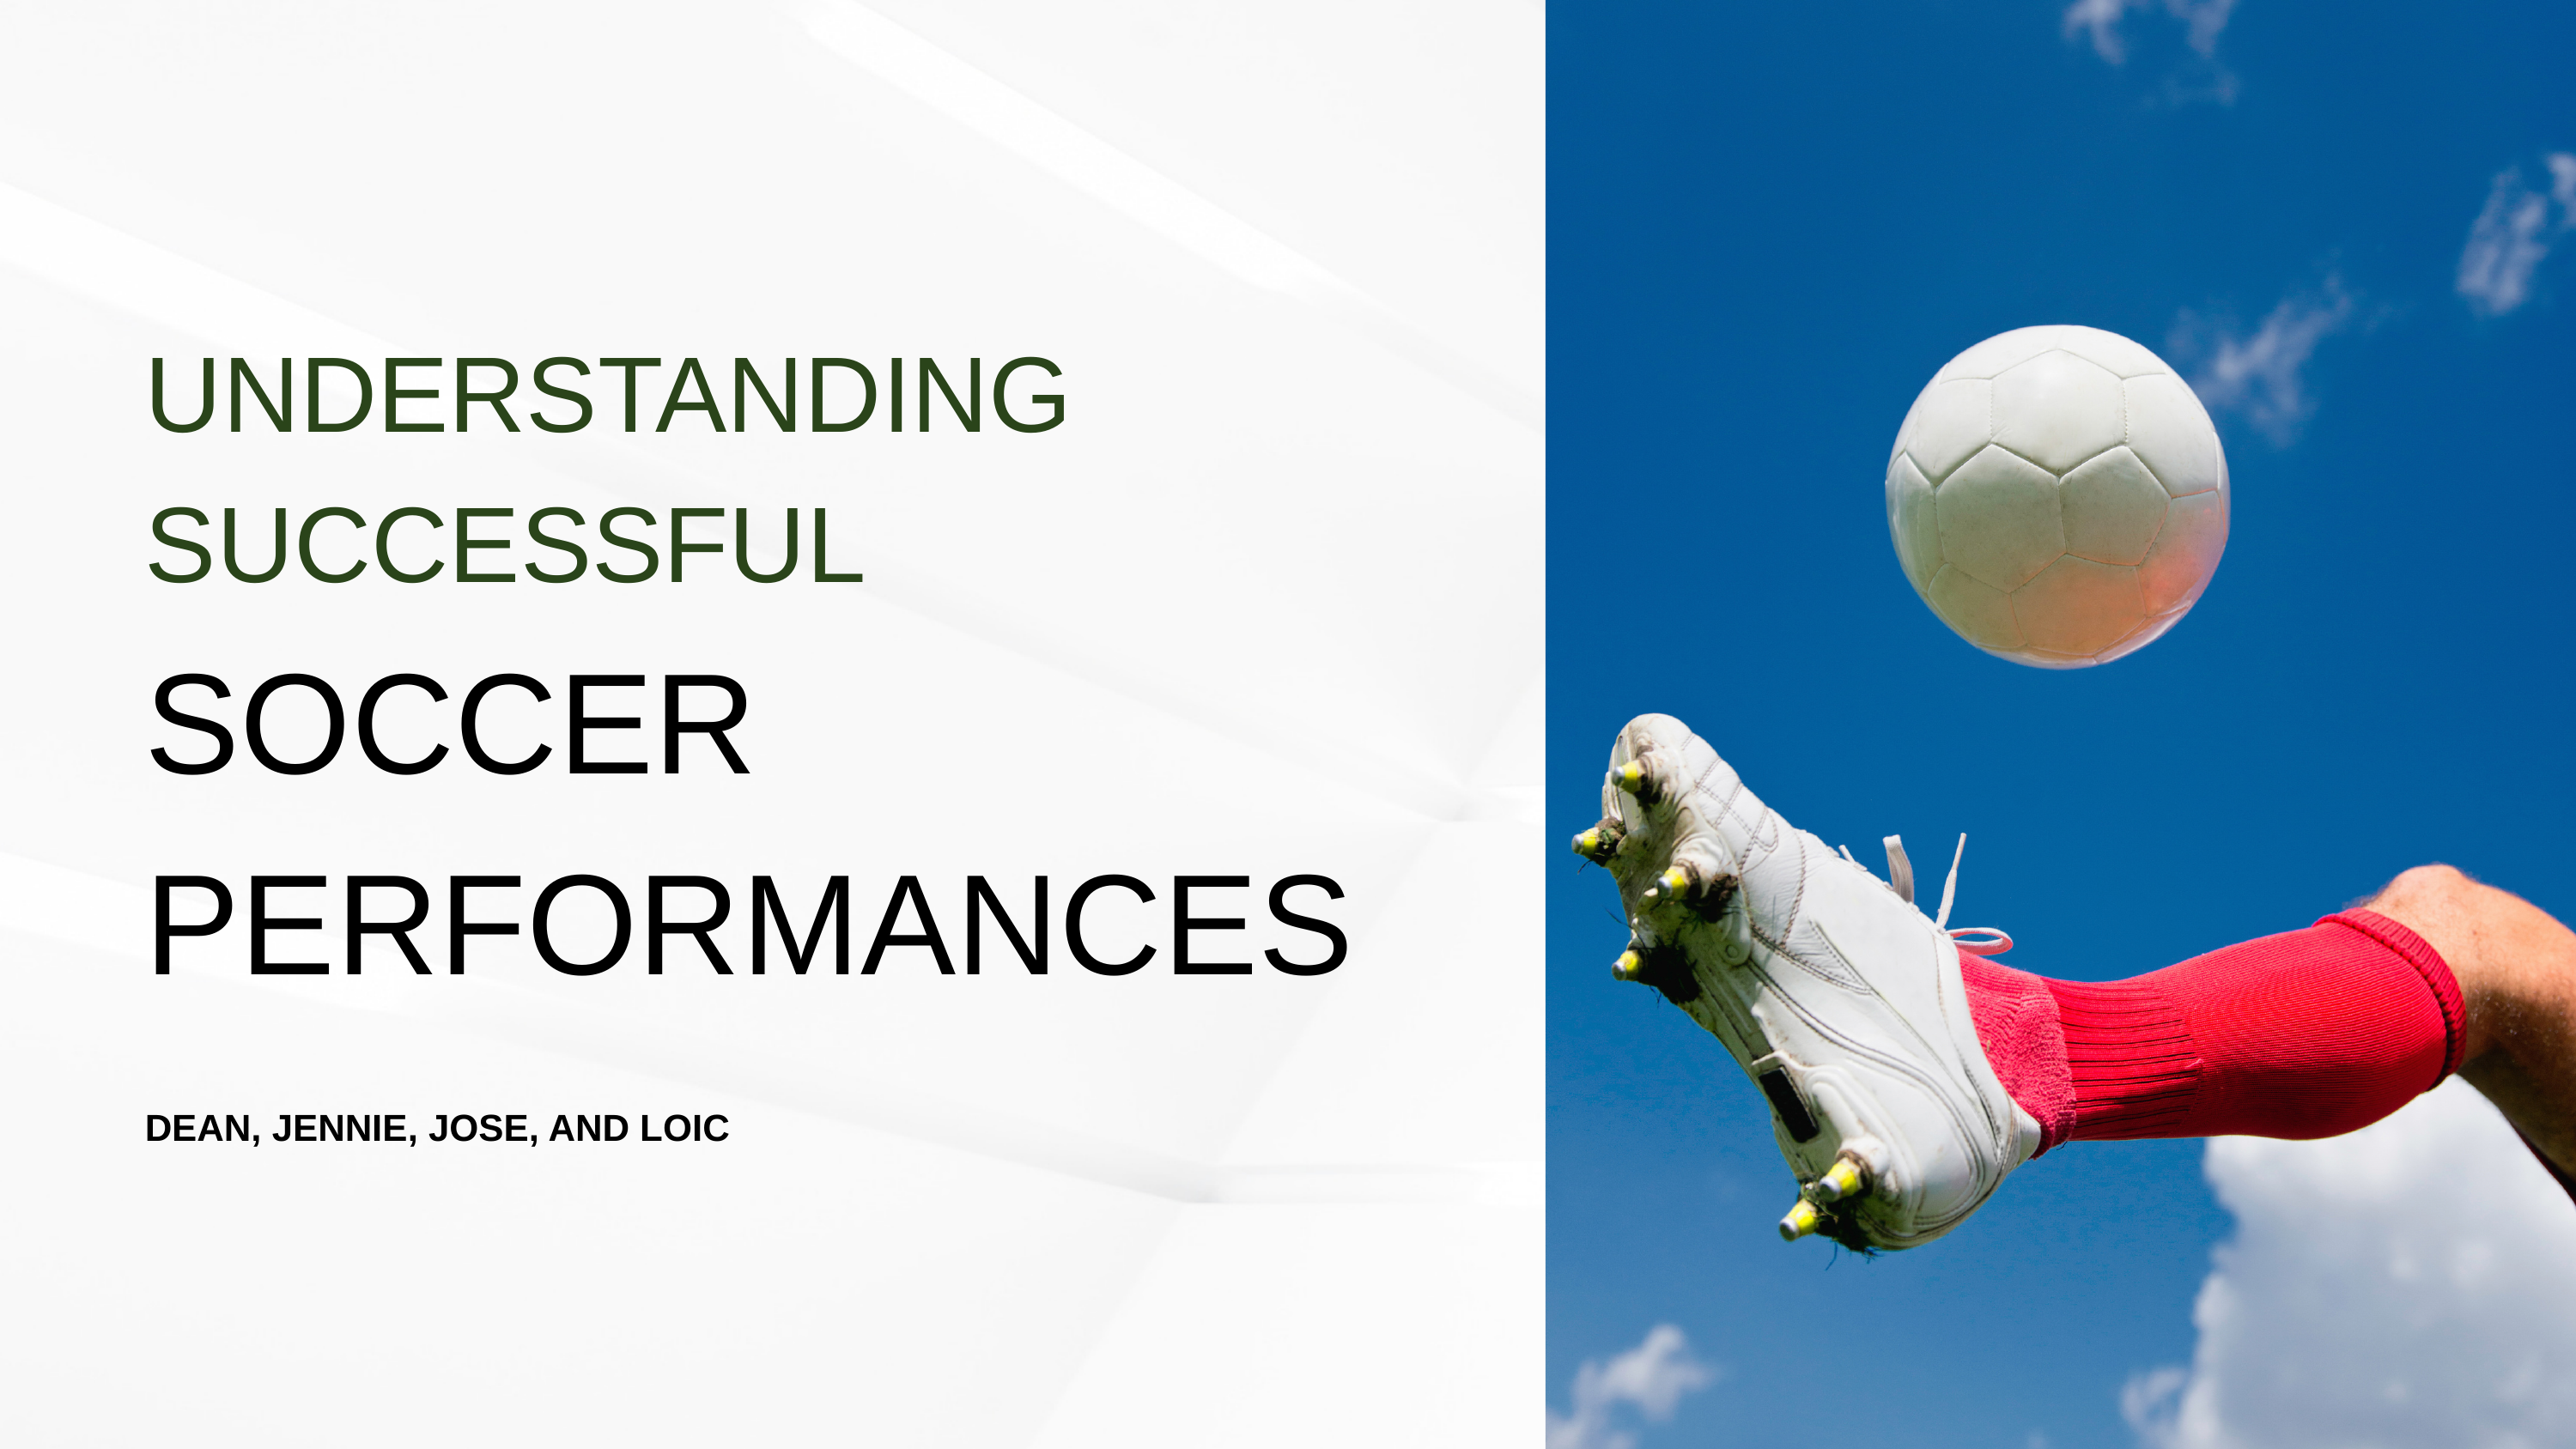

UNDERSTANDING SUCCESSFUL
SOCCER PERFORMANCES
DEAN, JENNIE, JOSE, AND LOIC